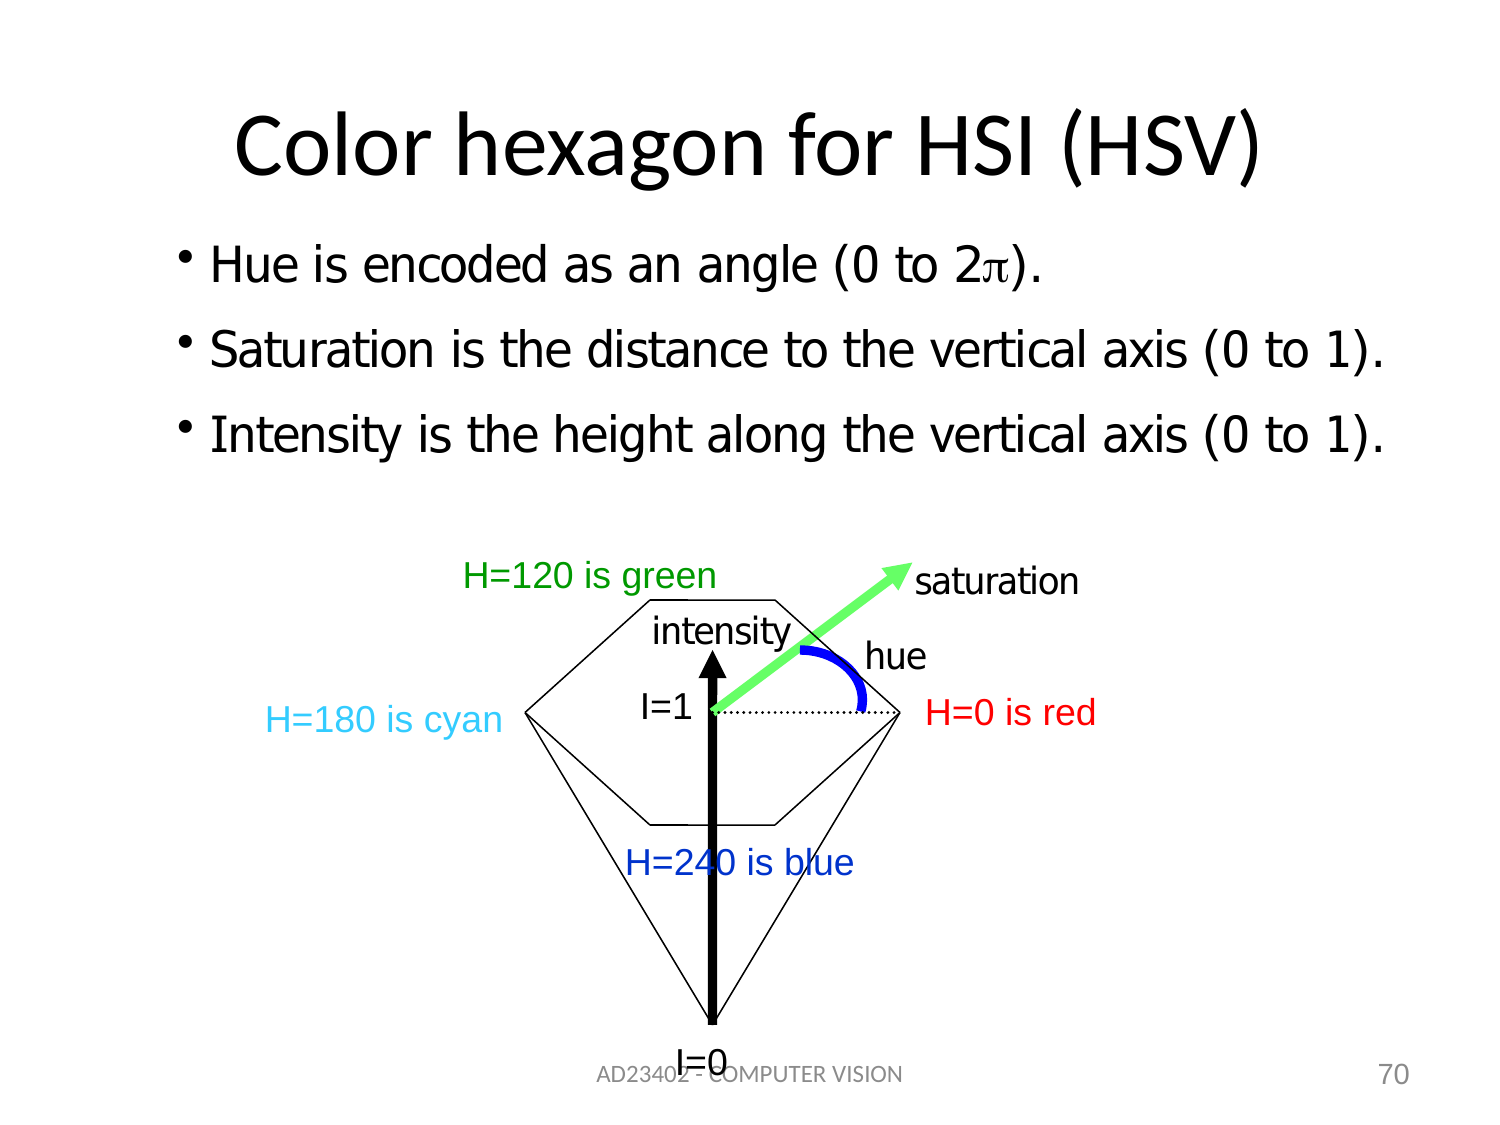

# Color hexagon for HSI (HSV)
 Hue is encoded as an angle (0 to 2π).
 Saturation is the distance to the vertical axis (0 to 1).
 Intensity is the height along the vertical axis (0 to 1).

H=120 is green
saturation

intensity

hue

I=1
H=0 is red
H=180 is cyan

H=240 is blue
I=0
AD23402 - COMPUTER VISION
70